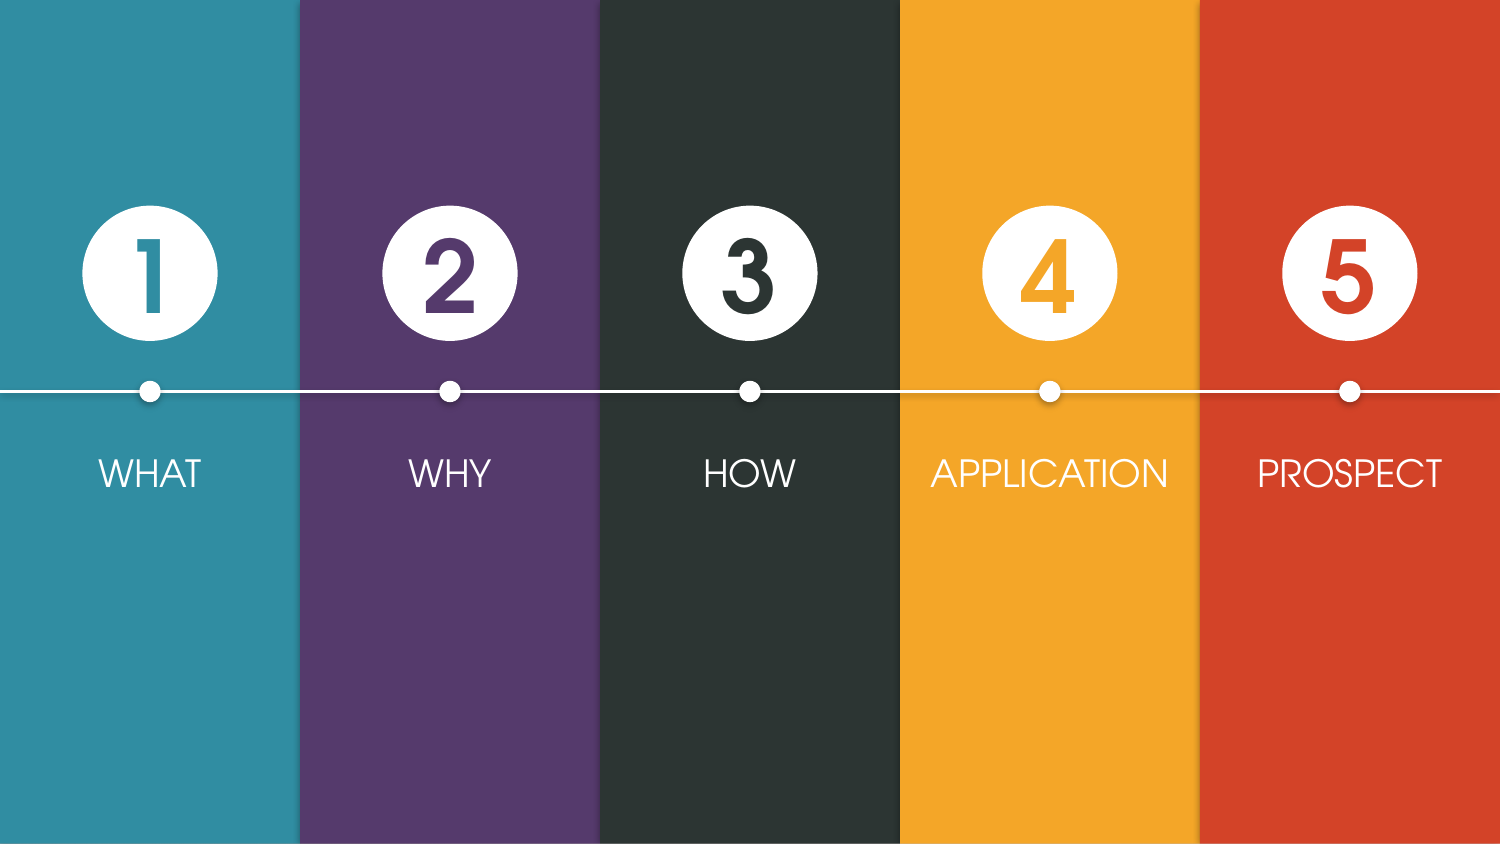

1
2
3
4
5

WHAT
WHY
HOW
APPLICATION
PROSPECT